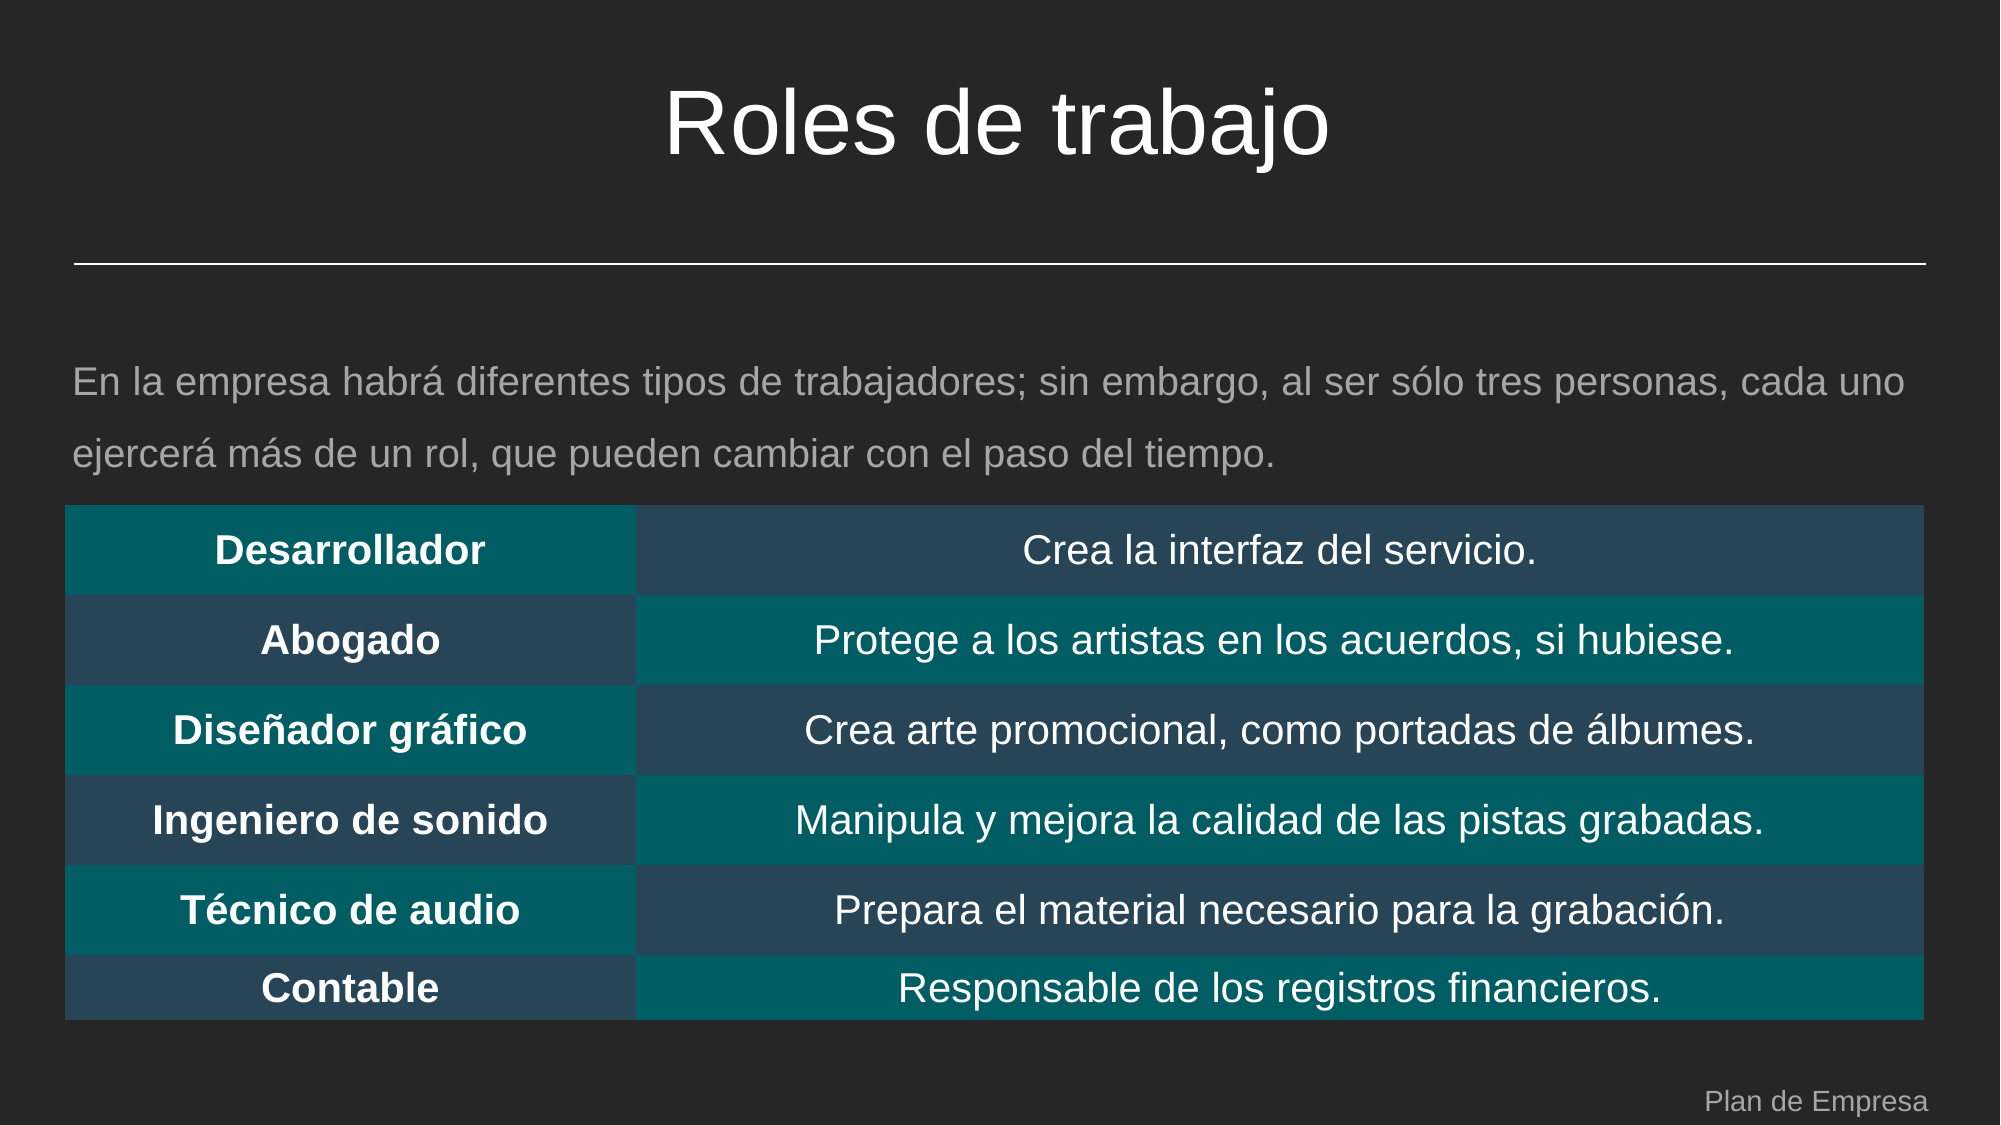

# Roles de trabajo
En la empresa habrá diferentes tipos de trabajadores; sin embargo, al ser sólo tres personas, cada uno ejercerá más de un rol, que pueden cambiar con el paso del tiempo.
| Desarrollador | Crea la interfaz del servicio. |
| --- | --- |
| Abogado | Protege a los artistas en los acuerdos, si hubiese. |
| Diseñador gráfico | Crea arte promocional, como portadas de álbumes. |
| Ingeniero de sonido | Manipula y mejora la calidad de las pistas grabadas. |
| Técnico de audio | Prepara el material necesario para la grabación. |
| Contable | Responsable de los registros financieros. |
Plan de Empresa G1M1W7